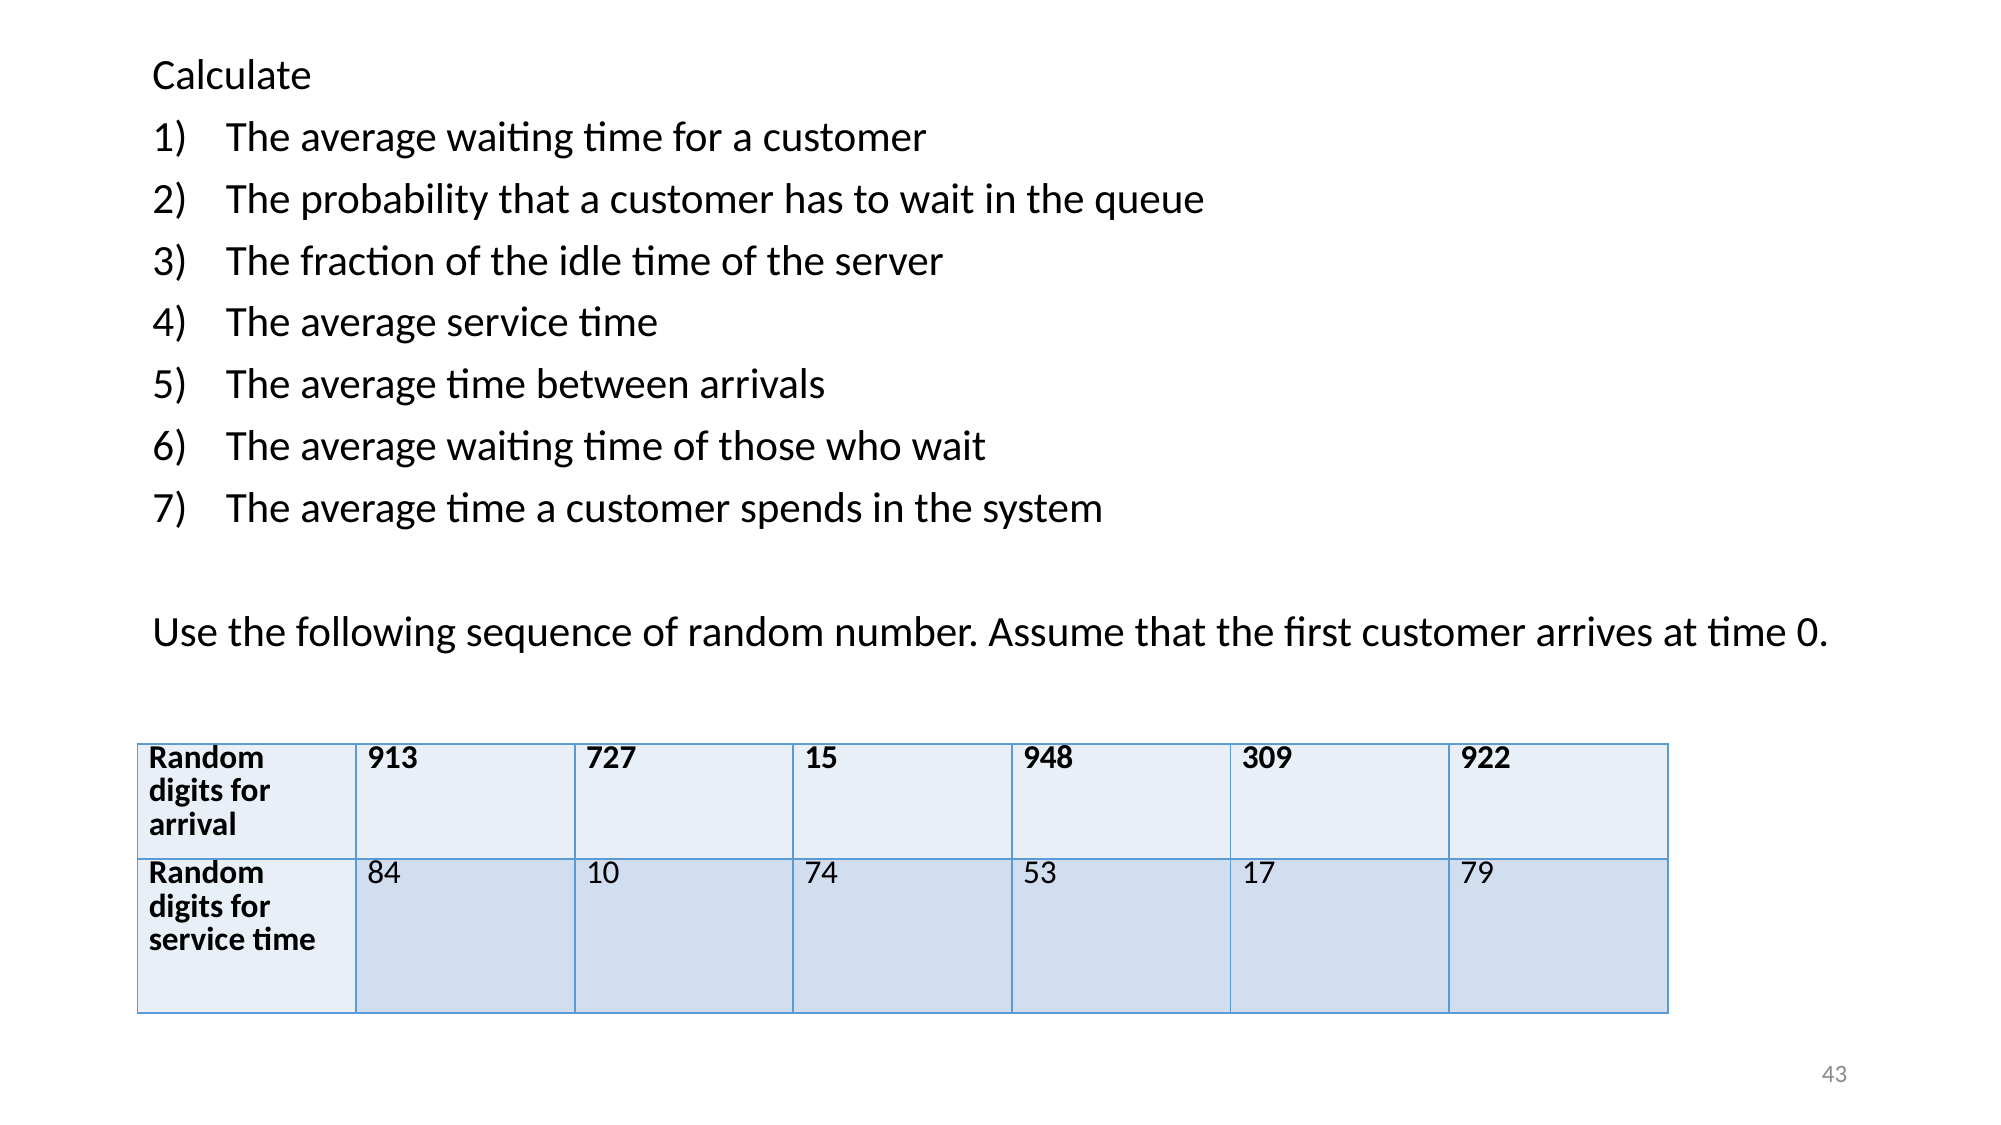

Calculate
The average waiting time for a customer
The probability that a customer has to wait in the queue
The fraction of the idle time of the server
The average service time
The average time between arrivals
The average waiting time of those who wait
The average time a customer spends in the system

Use the following sequence of random number. Assume that the first customer arrives at time 0.

| Random digits for arrival | 913 | 727 | 15 | 948 | 309 | 922 |
| --- | --- | --- | --- | --- | --- | --- |
| Random digits for service time | 84 | 10 | 74 | 53 | 17 | 79 |
43